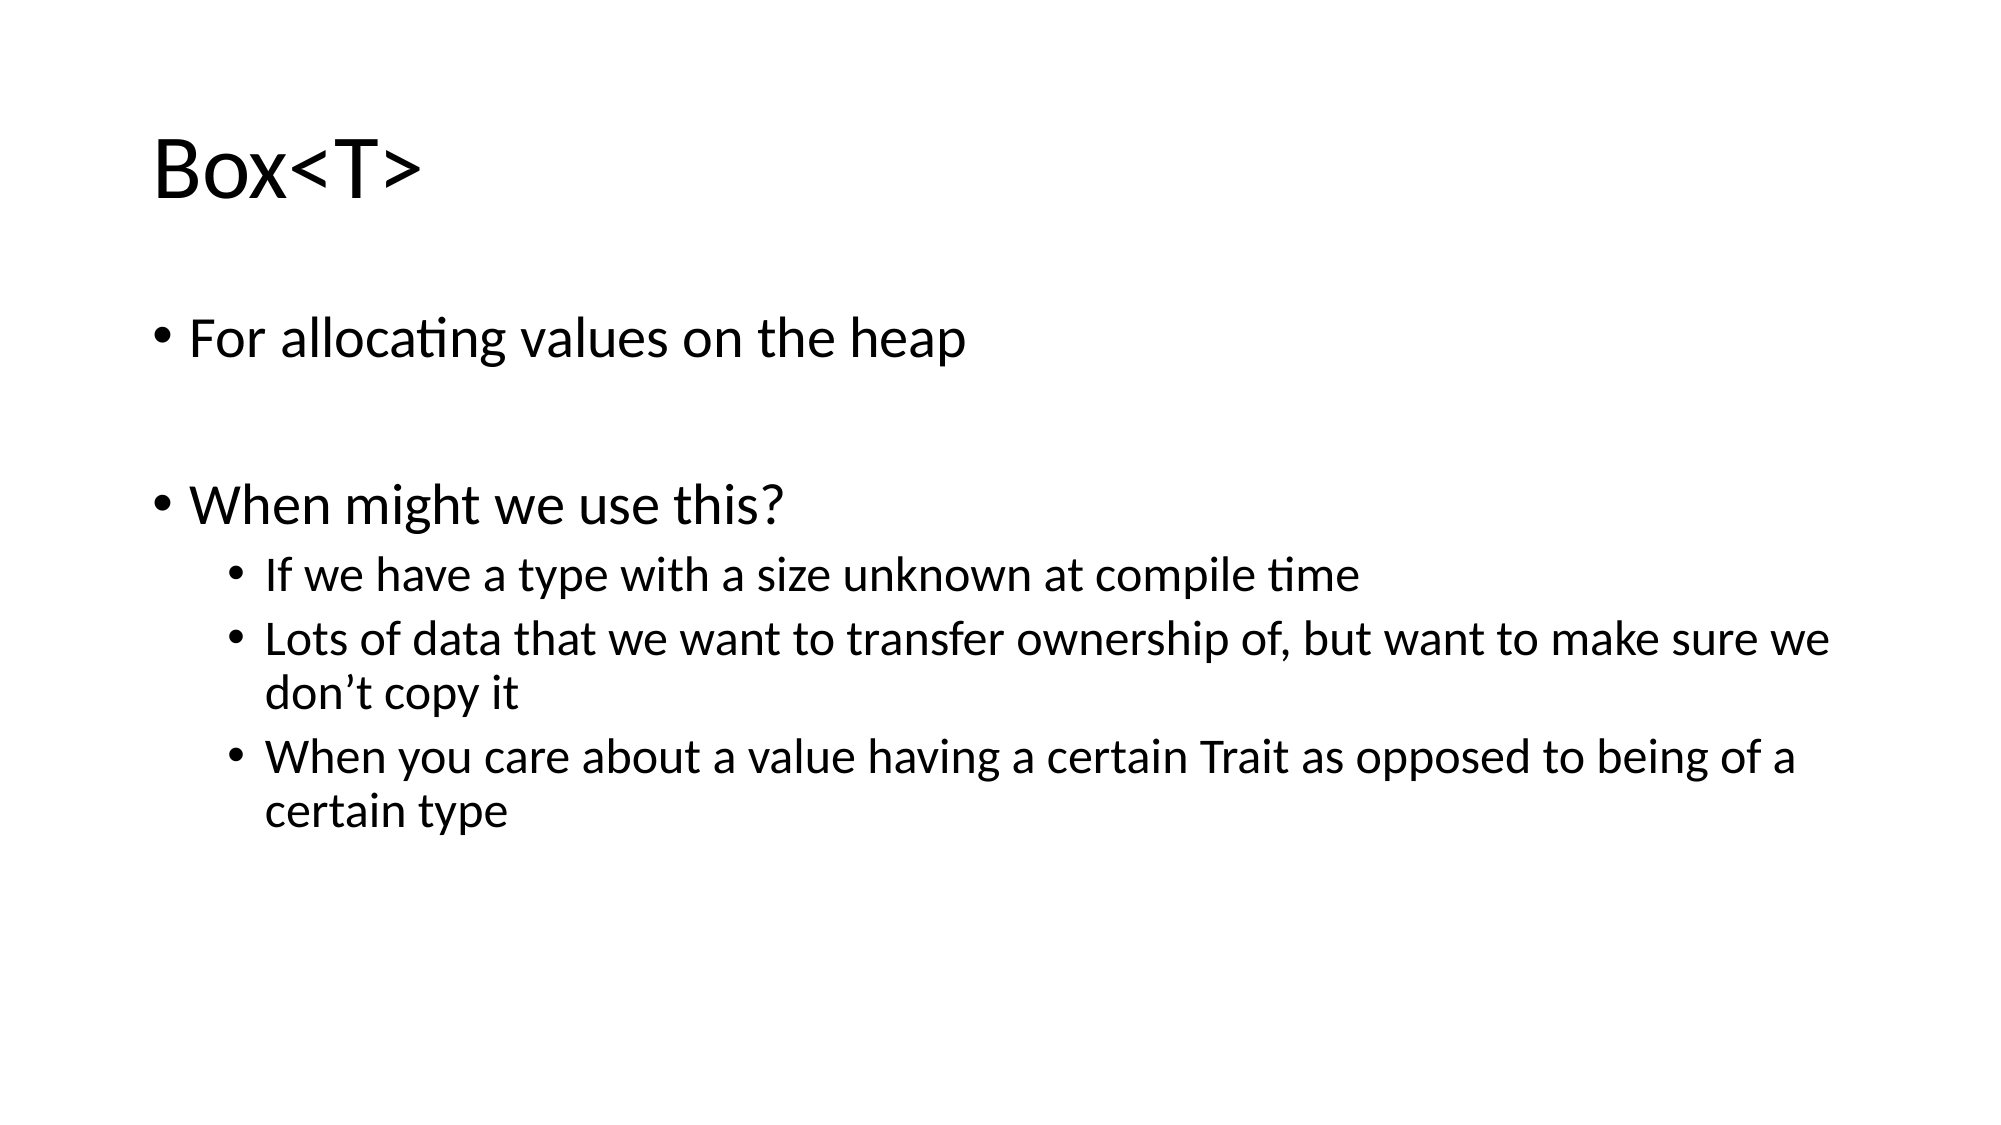

# Box<T>
For allocating values on the heap

When might we use this?
If we have a type with a size unknown at compile time
Lots of data that we want to transfer ownership of, but want to make sure we don’t copy it
When you care about a value having a certain Trait as opposed to being of a certain type